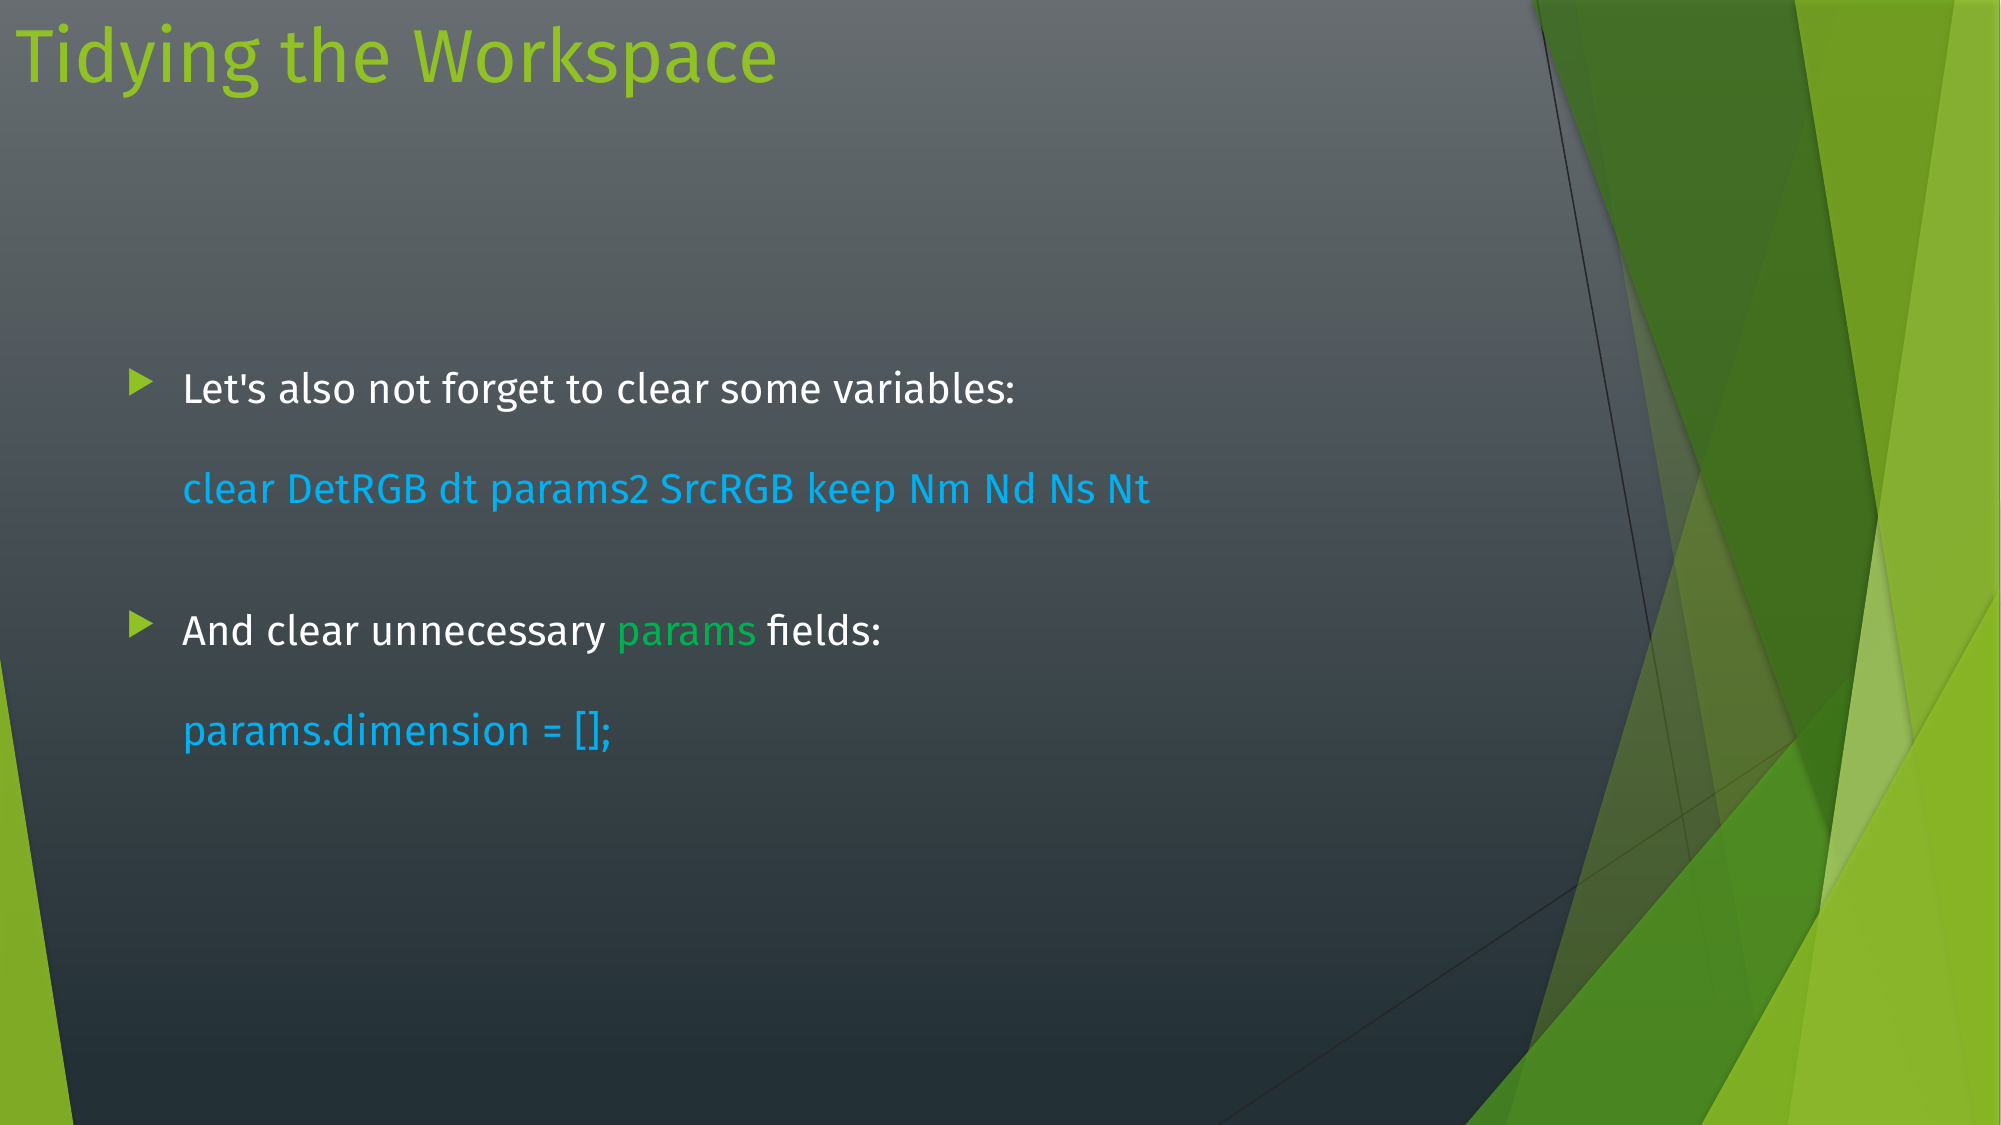

# Tidying the Workspace
Let's also not forget to clear some variables:
clear DetRGB dt params2 SrcRGB keep Nm Nd Ns Nt

And clear unnecessary params fields:
params.dimension = [];